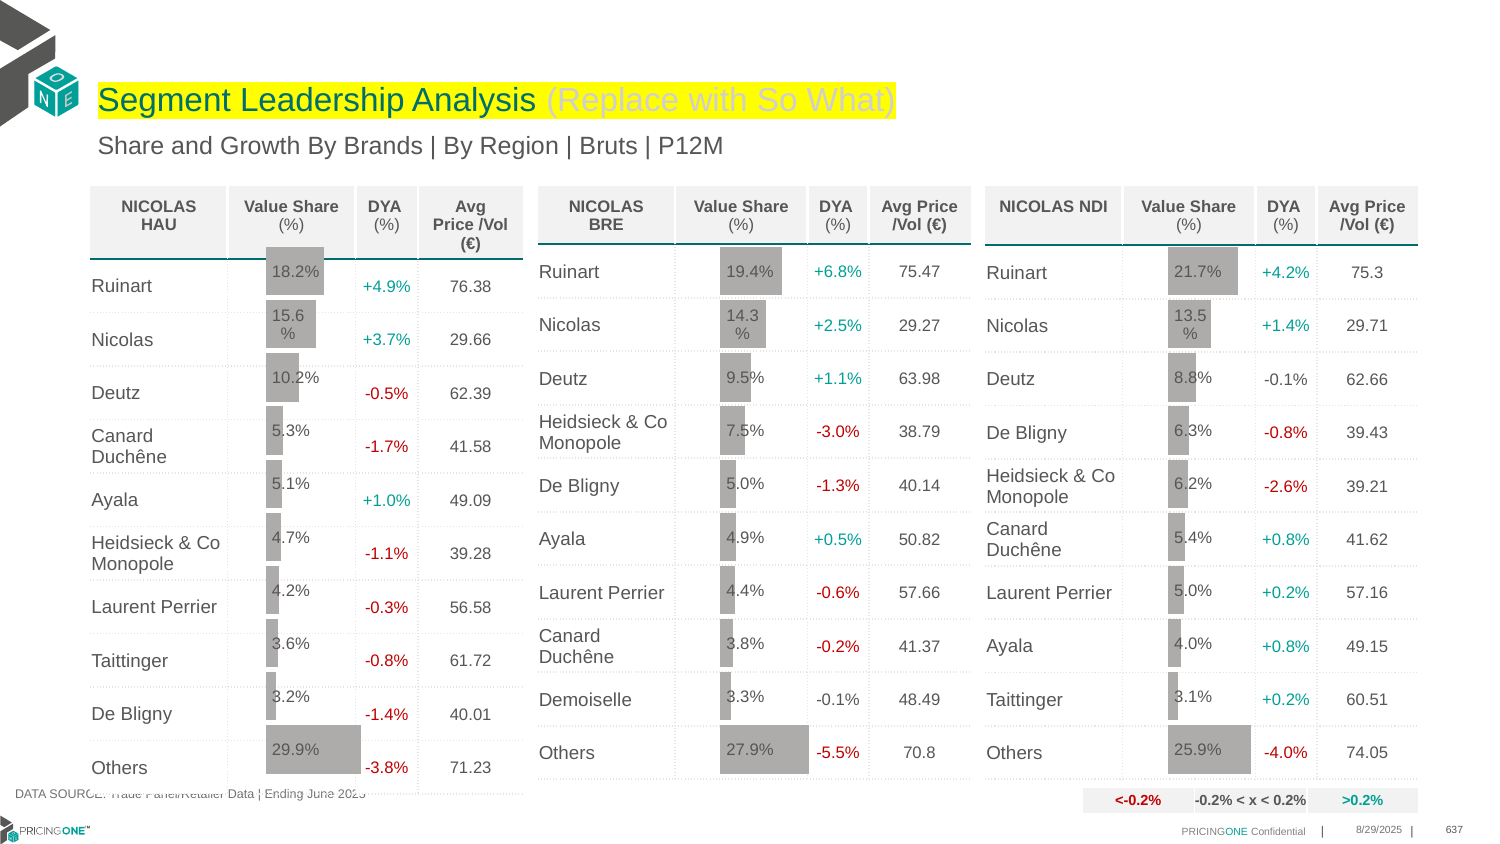

# Segment Leadership Analysis (Replace with So What)
Share and Growth By Brands | By Region | Bruts | P12M
| NICOLAS BRE | Value Share (%) | DYA (%) | Avg Price /Vol (€) |
| --- | --- | --- | --- |
| Ruinart |  | +6.8% | 75.47 |
| Nicolas |  | +2.5% | 29.27 |
| Deutz |  | +1.1% | 63.98 |
| Heidsieck & Co Monopole |  | -3.0% | 38.79 |
| De Bligny |  | -1.3% | 40.14 |
| Ayala |  | +0.5% | 50.82 |
| Laurent Perrier |  | -0.6% | 57.66 |
| Canard Duchêne |  | -0.2% | 41.37 |
| Demoiselle |  | -0.1% | 48.49 |
| Others |  | -5.5% | 70.8 |
| NICOLAS HAU | Value Share (%) | DYA (%) | Avg Price /Vol (€) |
| --- | --- | --- | --- |
| Ruinart |  | +4.9% | 76.38 |
| Nicolas |  | +3.7% | 29.66 |
| Deutz |  | -0.5% | 62.39 |
| Canard Duchêne |  | -1.7% | 41.58 |
| Ayala |  | +1.0% | 49.09 |
| Heidsieck & Co Monopole |  | -1.1% | 39.28 |
| Laurent Perrier |  | -0.3% | 56.58 |
| Taittinger |  | -0.8% | 61.72 |
| De Bligny |  | -1.4% | 40.01 |
| Others |  | -3.8% | 71.23 |
| NICOLAS NDI | Value Share (%) | DYA (%) | Avg Price /Vol (€) |
| --- | --- | --- | --- |
| Ruinart |  | +4.2% | 75.3 |
| Nicolas |  | +1.4% | 29.71 |
| Deutz |  | -0.1% | 62.66 |
| De Bligny |  | -0.8% | 39.43 |
| Heidsieck & Co Monopole |  | -2.6% | 39.21 |
| Canard Duchêne |  | +0.8% | 41.62 |
| Laurent Perrier |  | +0.2% | 57.16 |
| Ayala |  | +0.8% | 49.15 |
| Taittinger |  | +0.2% | 60.51 |
| Others |  | -4.0% | 74.05 |

### Chart

| Category | Bruts | NICOLAS HAU |
|---|---|
| None | 0.1816417592975429 |

### Chart

| Category | Bruts | NICOLAS BRE |
|---|---|
| None | 0.19447655415424353 |

### Chart

| Category | Bruts | NICOLAS NDI |
|---|---|
| None | 0.21684543583998403 |
DATA SOURCE: Trade Panel/Retailer Data | Ending June 2025
| <-0.2% | -0.2% < x < 0.2% | >0.2% |
| --- | --- | --- |

8/29/2025
637